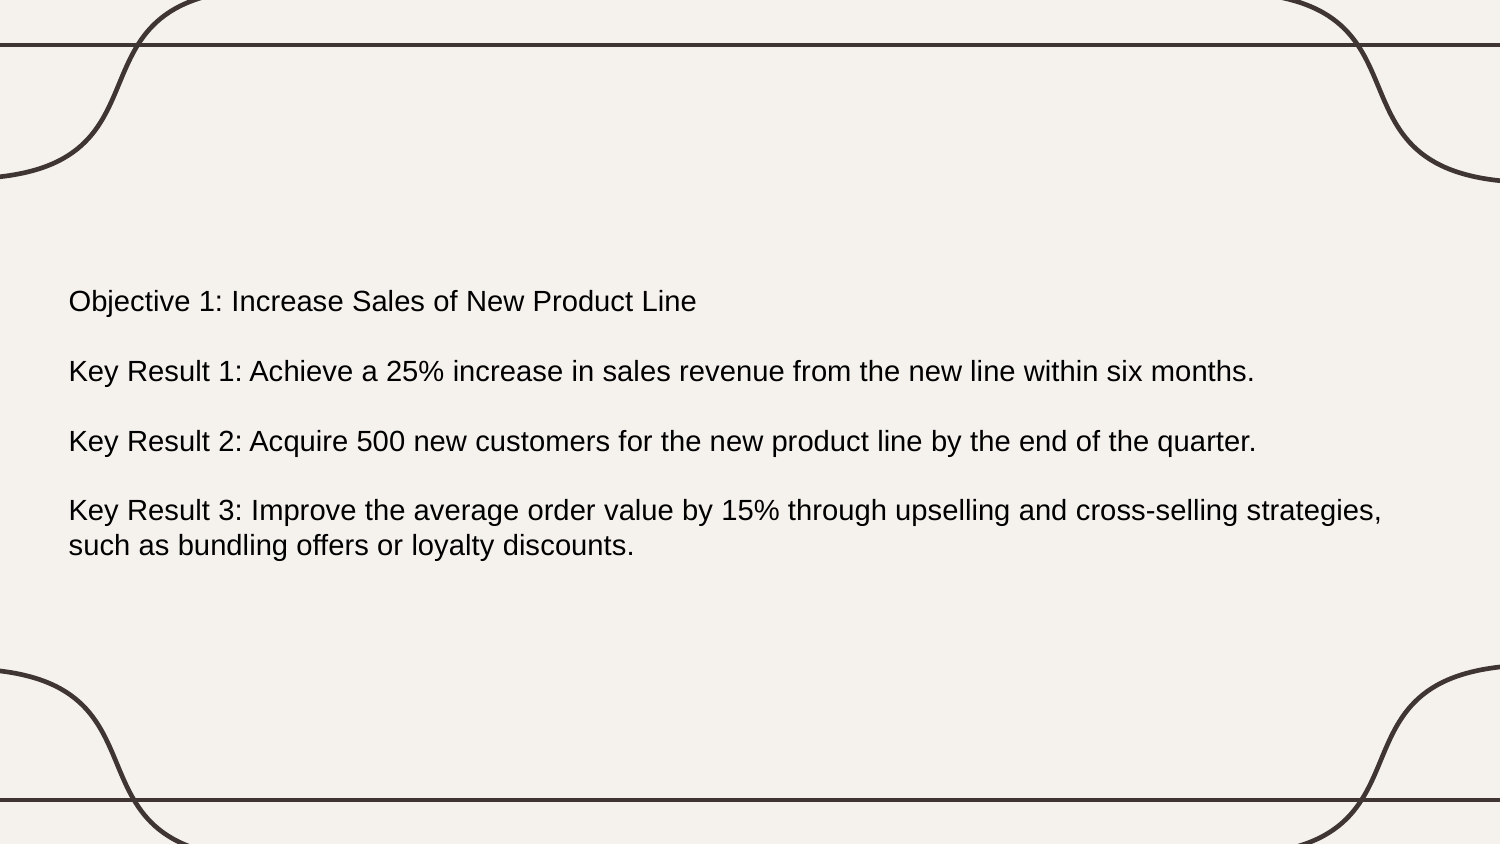

Objective 1: Increase Sales of New Product Line

Key Result 1: Achieve a 25% increase in sales revenue from the new line within six months.

Key Result 2: Acquire 500 new customers for the new product line by the end of the quarter.

Key Result 3: Improve the average order value by 15% through upselling and cross-selling strategies, such as bundling offers or loyalty discounts.